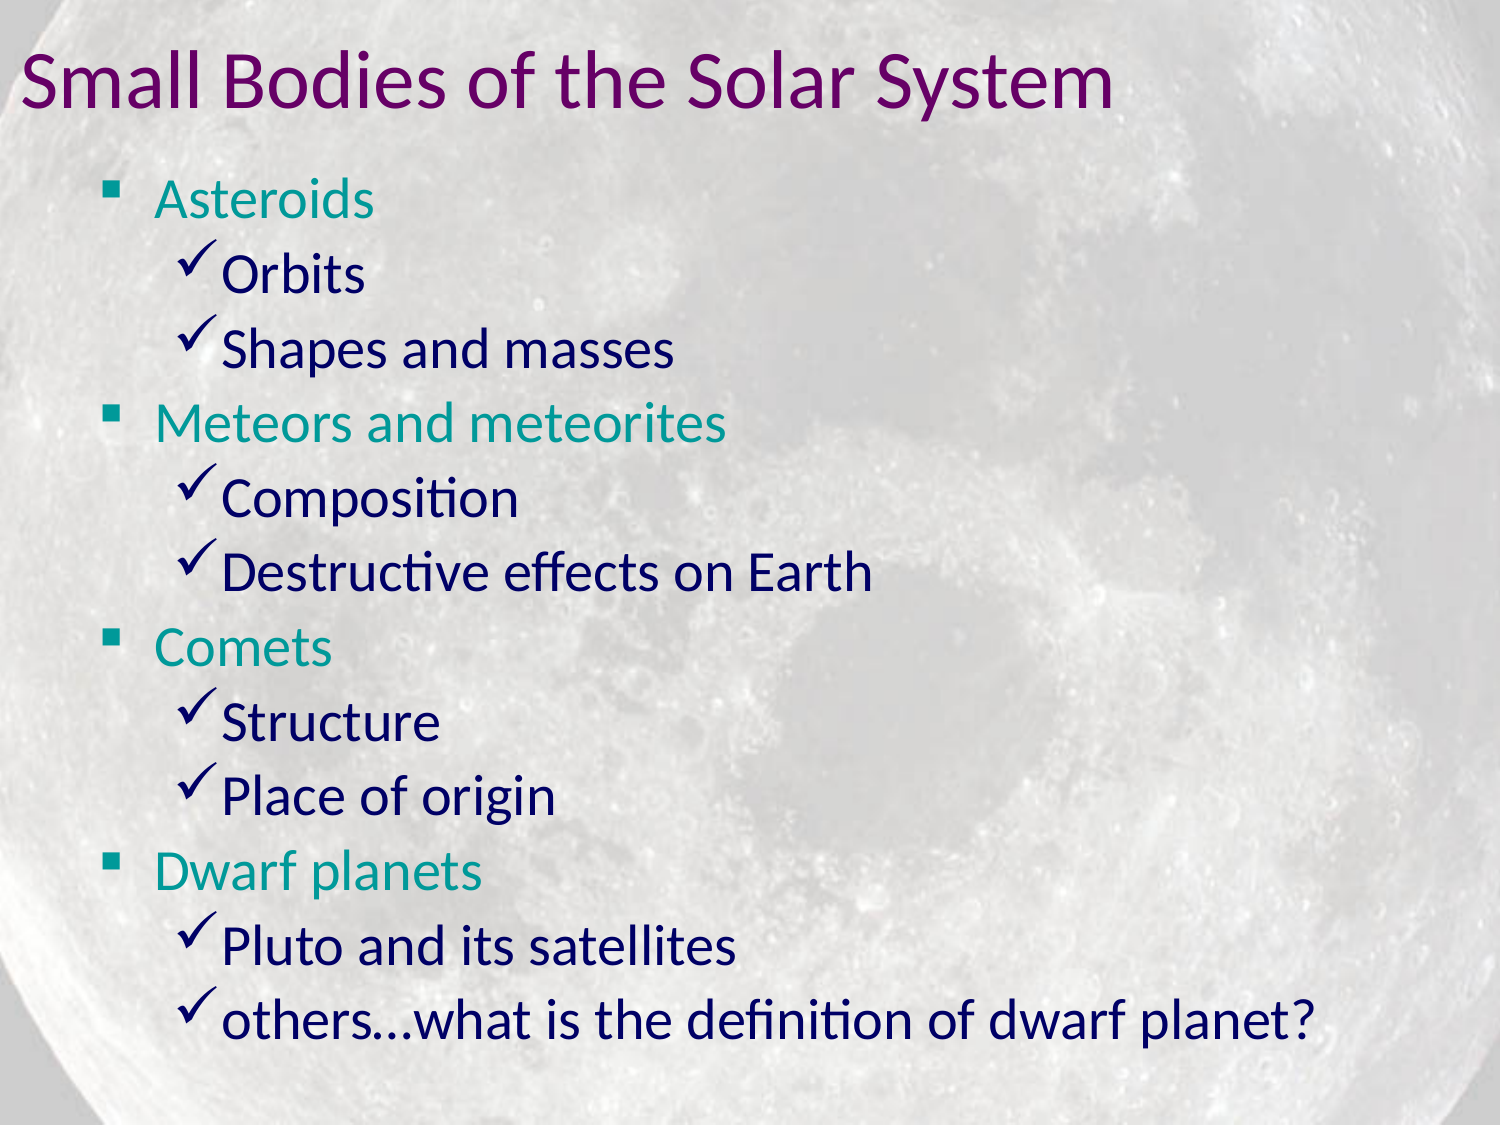

Small Bodies of the Solar System
Asteroids
Orbits
Shapes and masses
Meteors and meteorites
Composition
Destructive effects on Earth
Comets
Structure
Place of origin
Dwarf planets
Pluto and its satellites
others…what is the definition of dwarf planet?